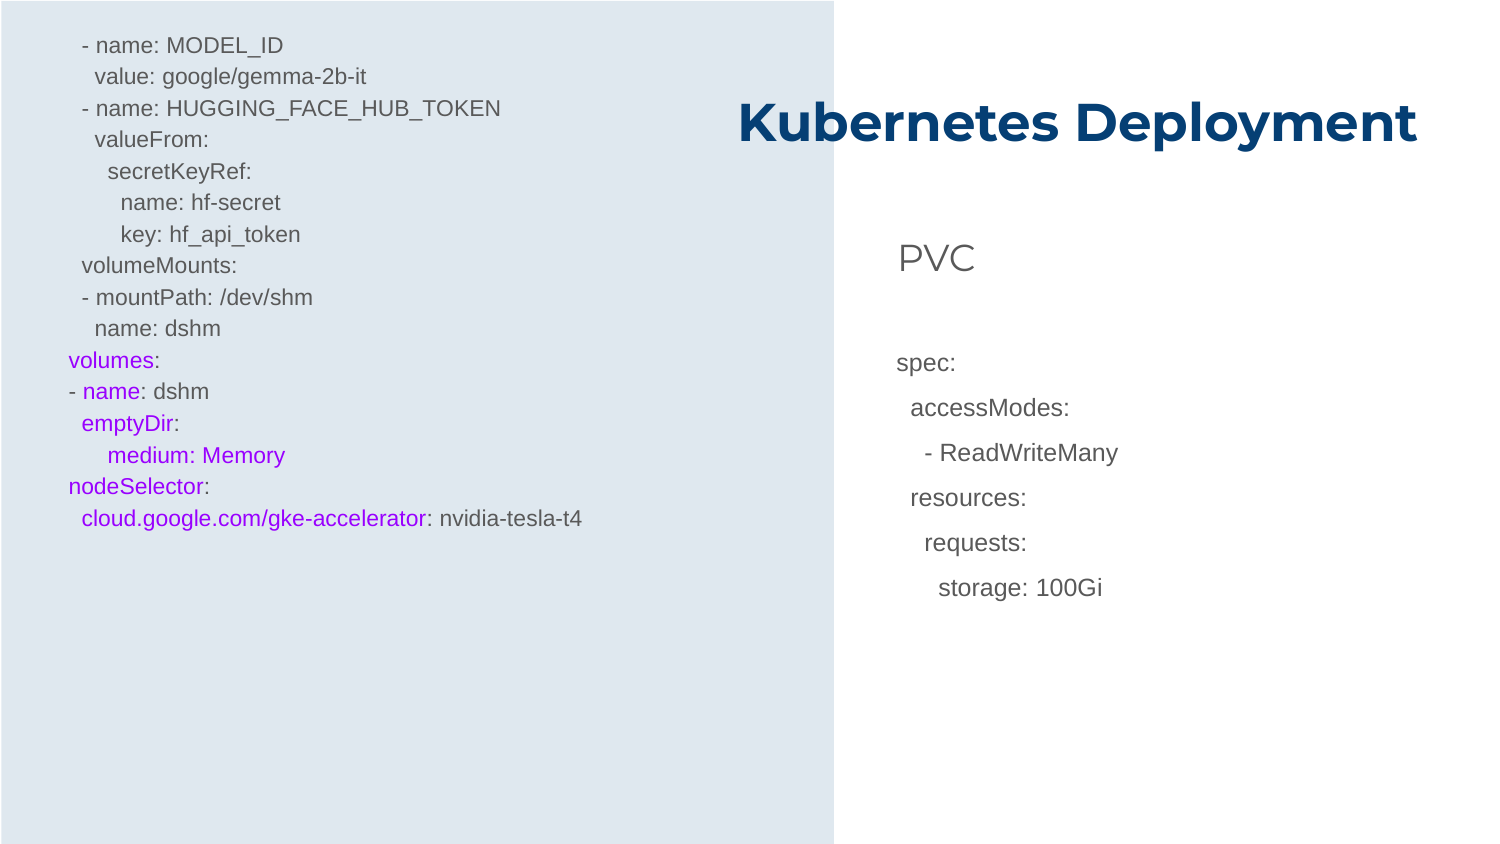

- name: MODEL_ID
          value: google/gemma-2b-it
        - name: HUGGING_FACE_HUB_TOKEN
          valueFrom:
            secretKeyRef:
              name: hf-secret
              key: hf_api_token
        volumeMounts:
        - mountPath: /dev/shm
          name: dshm
      volumes:
      - name: dshm
        emptyDir:
            medium: Memory
      nodeSelector:
        cloud.google.com/gke-accelerator: nvidia-tesla-t4
# Kubernetes Deployment
PVC
spec:
  accessModes:
    - ReadWriteMany
  resources:
    requests:
      storage: 100Gi